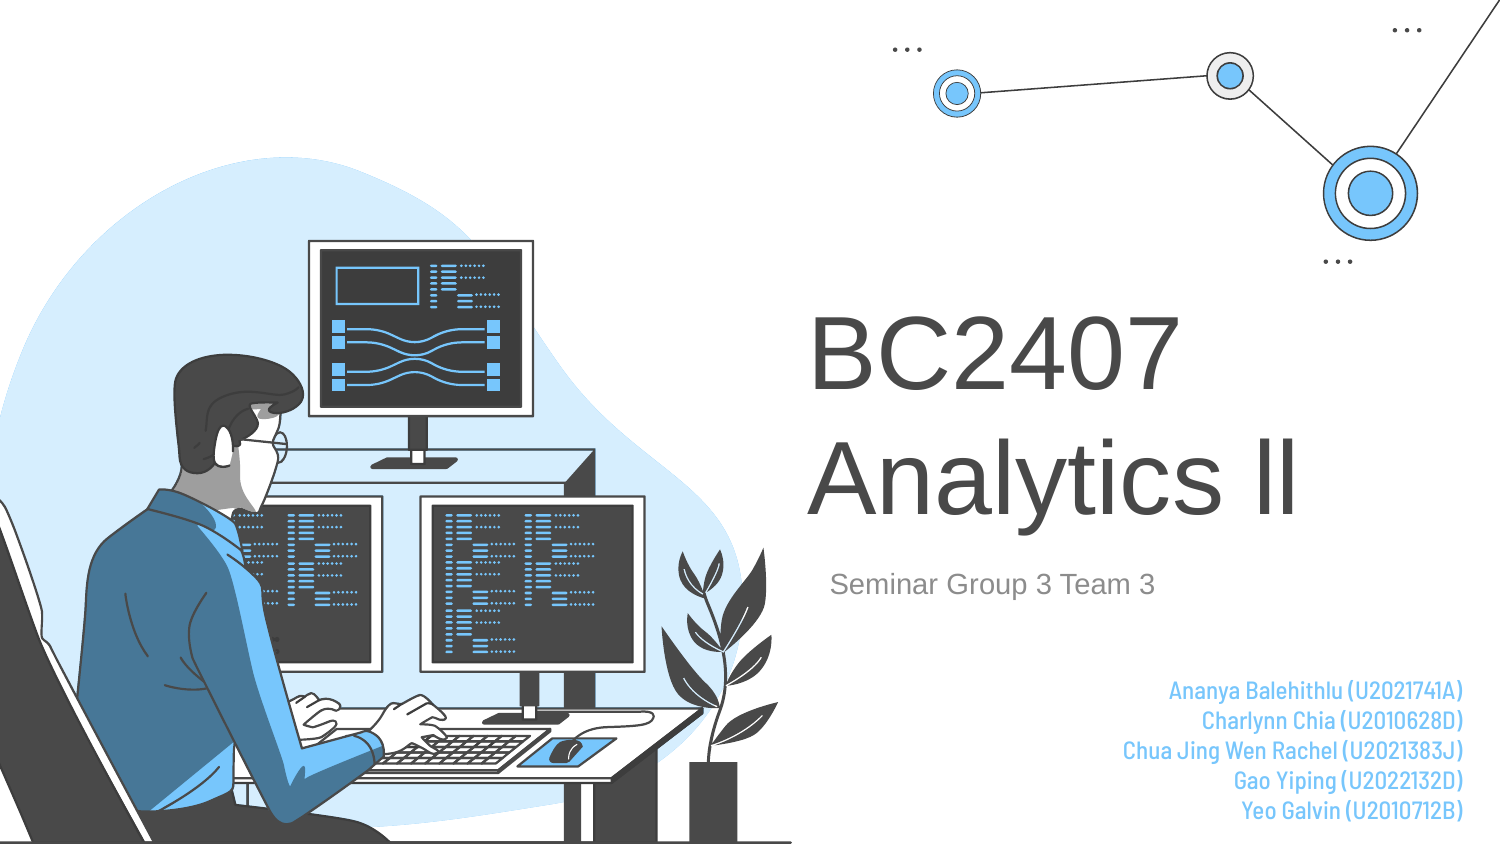

# BC2407
Analytics ll
Seminar Group 3 Team 3
Ananya Balehithlu (U2021741A)
Charlynn Chia (U2010628D)
Chua Jing Wen Rachel (U2021383J)
Gao Yiping (U2022132D)
Yeo Galvin (U2010712B)